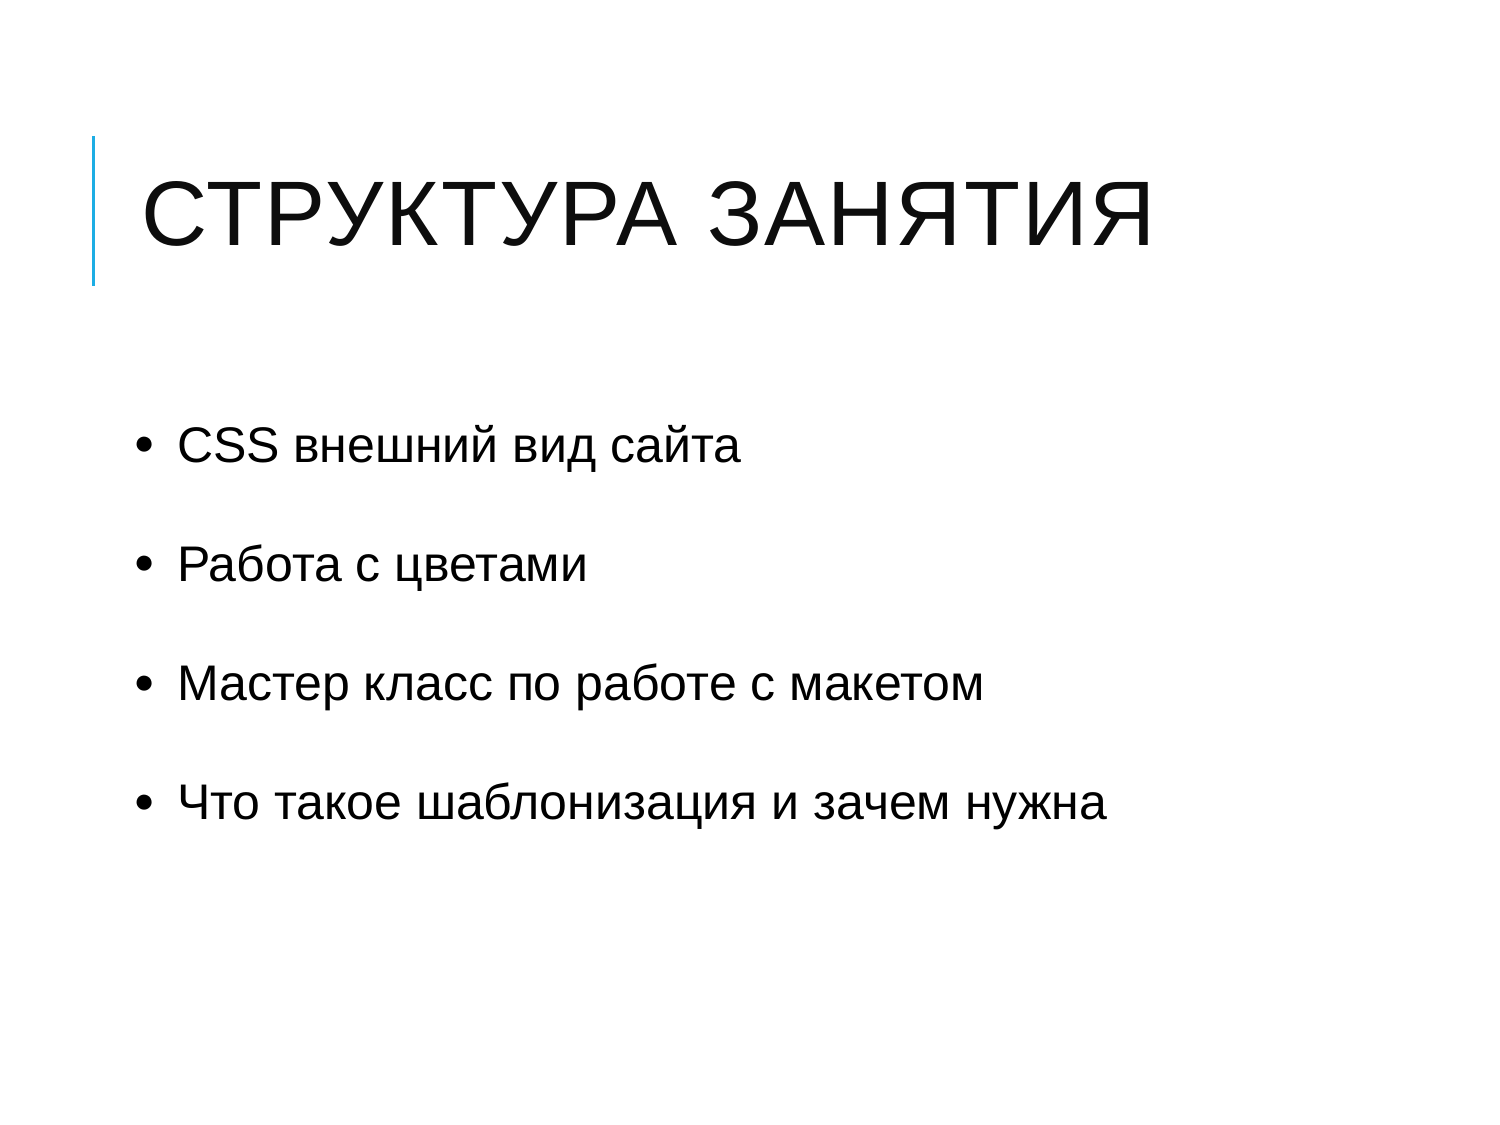

# Структура занятия

CSS внешний вид сайта
Работа с цветами
Мастер класс по работе с макетом
Что такое шаблонизация и зачем нужна